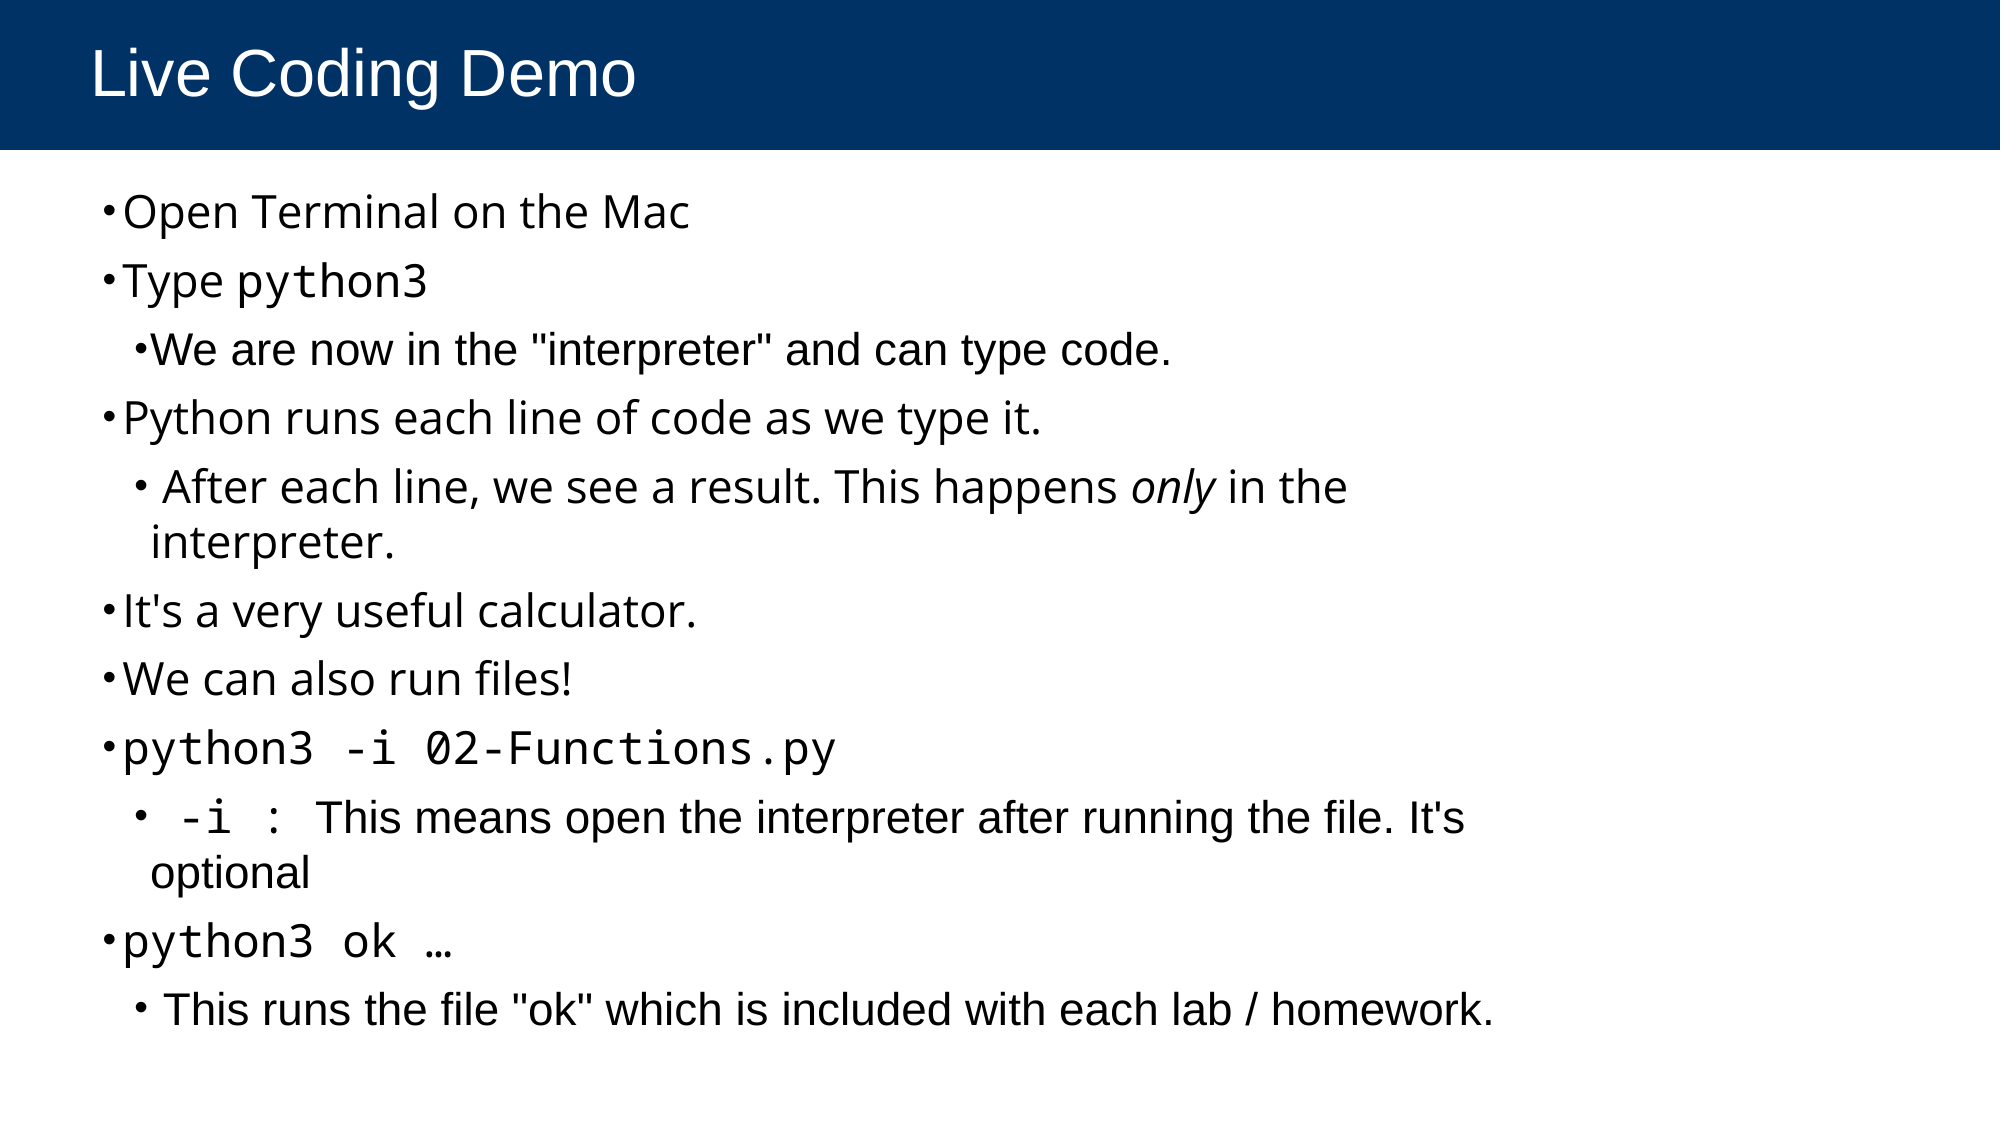

# Live Coding Demo
Open Terminal on the Mac
Type python3
We are now in the "interpreter" and can type code.
Python runs each line of code as we type it.
 After each line, we see a result. This happens only in the interpreter.
It's a very useful calculator.
We can also run files!
python3 -i 02-Functions.py
 -i : This means open the interpreter after running the file. It's optional
python3 ok …
 This runs the file "ok" which is included with each lab / homework.